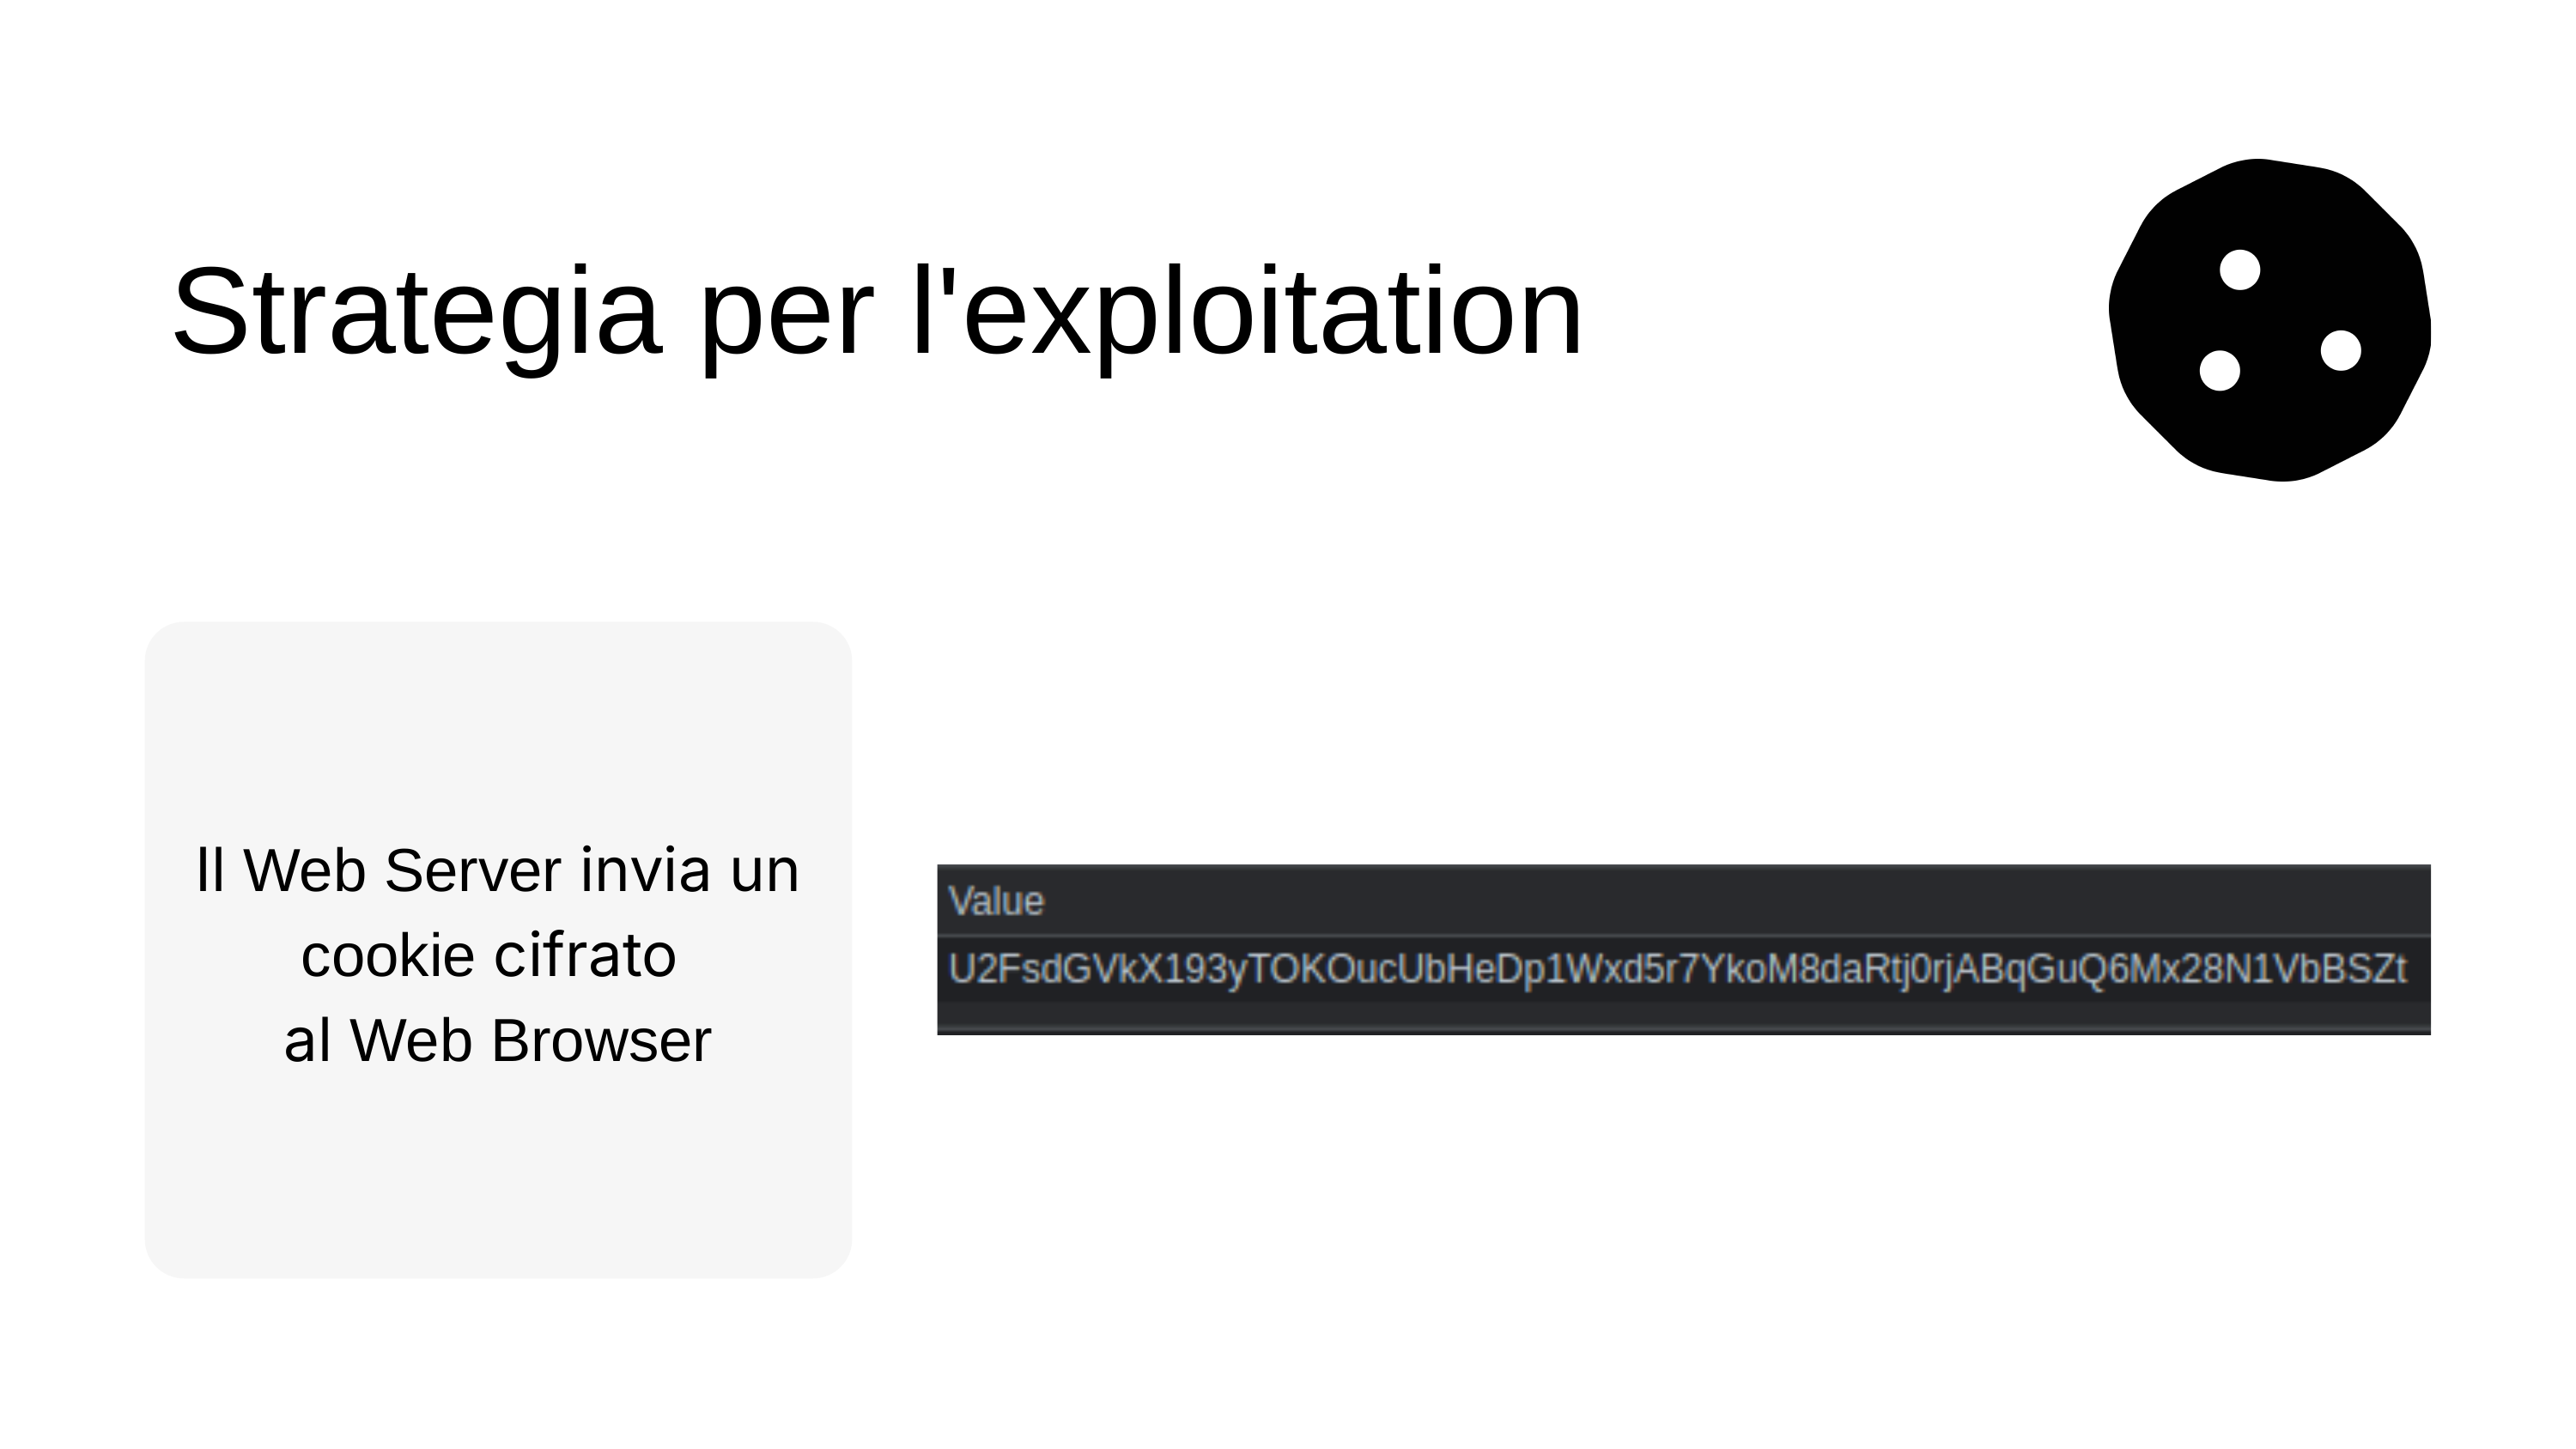

Strategia per l'exploitation

Il Web Server invia un cookie cifrato
al Web Browser